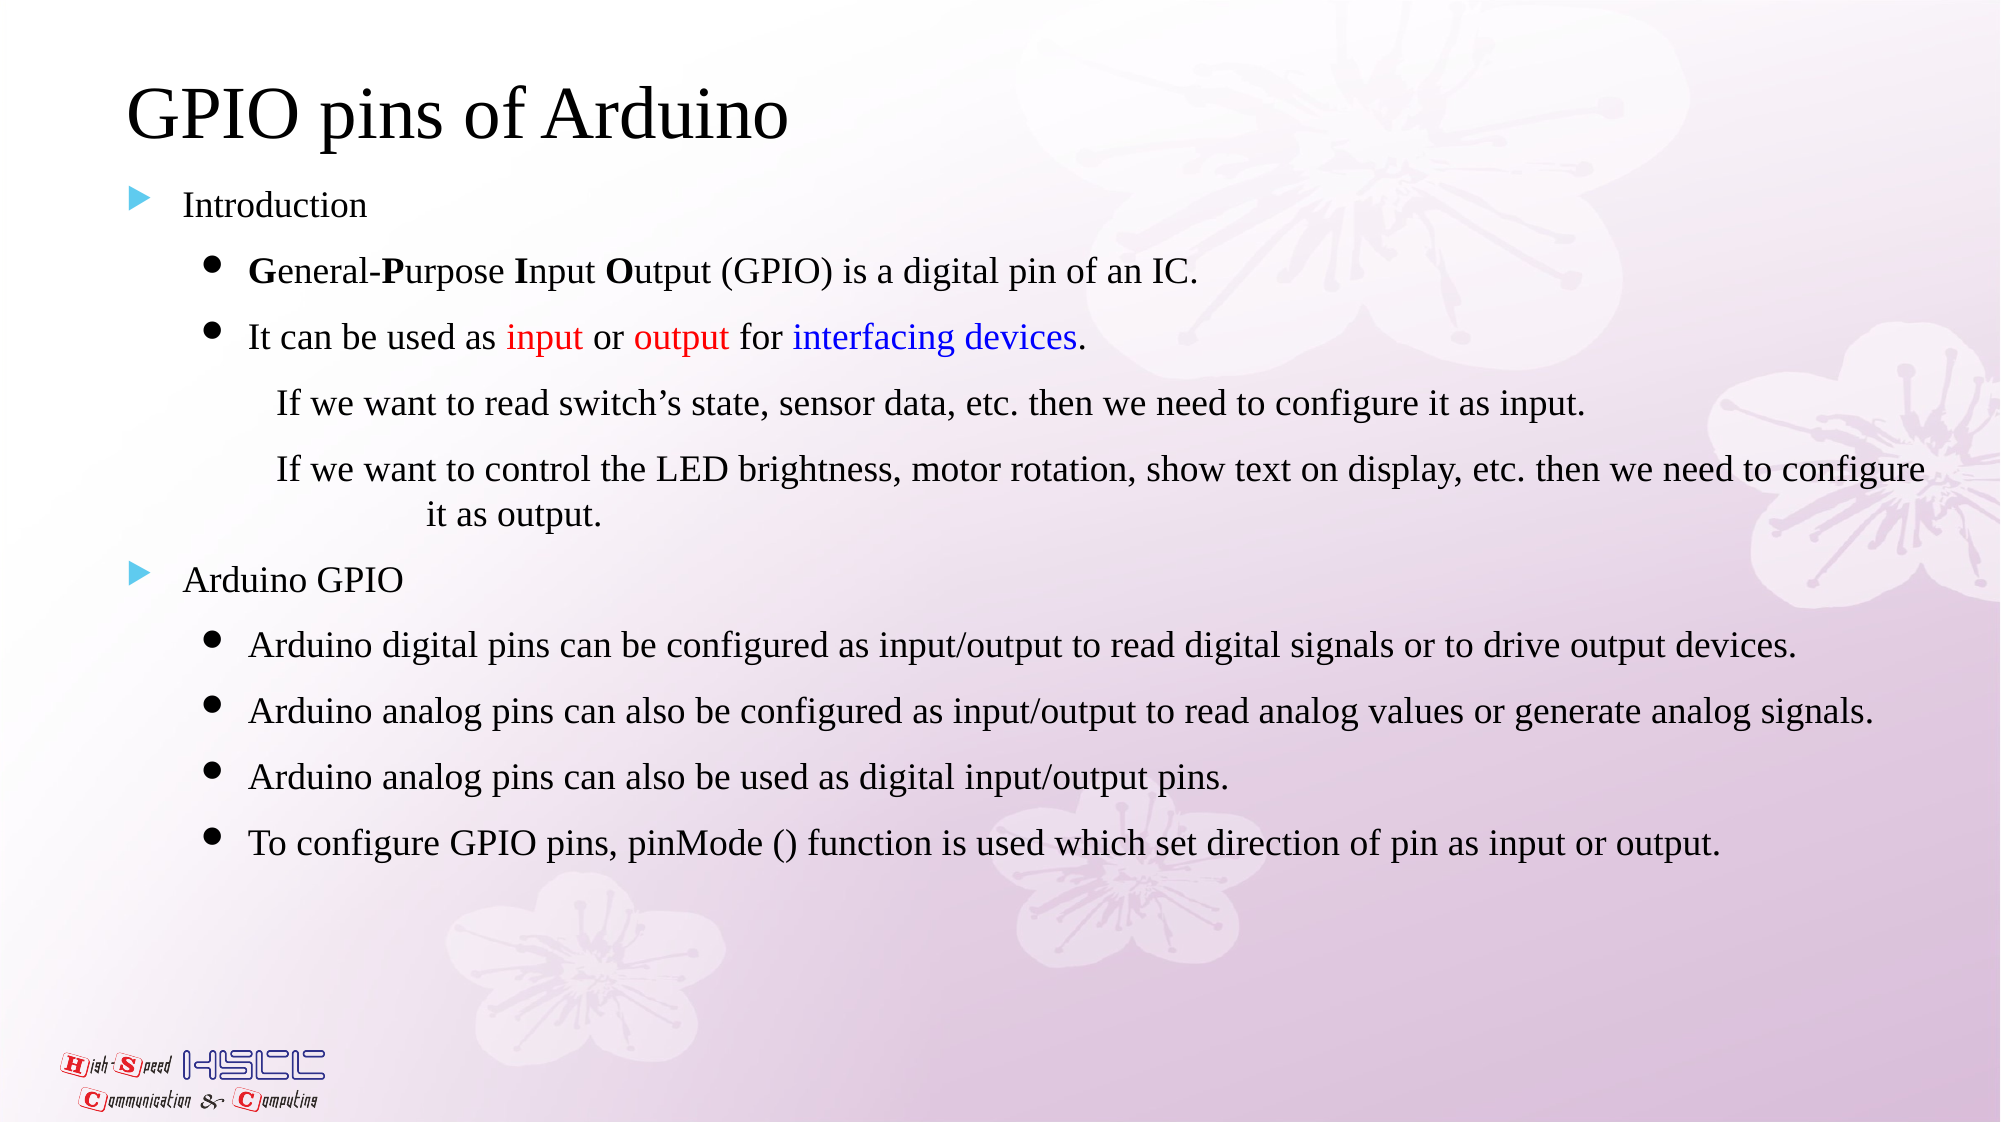

# GPIO pins of Arduino
Introduction
General-Purpose Input Output (GPIO) is a digital pin of an IC.
It can be used as input or output for interfacing devices.
	If we want to read switch’s state, sensor data, etc. then we need to configure it as input.
	If we want to control the LED brightness, motor rotation, show text on display, etc. then we need to configure 		it as output.
Arduino GPIO
Arduino digital pins can be configured as input/output to read digital signals or to drive output devices.
Arduino analog pins can also be configured as input/output to read analog values or generate analog signals.
Arduino analog pins can also be used as digital input/output pins.
To configure GPIO pins, pinMode () function is used which set direction of pin as input or output.